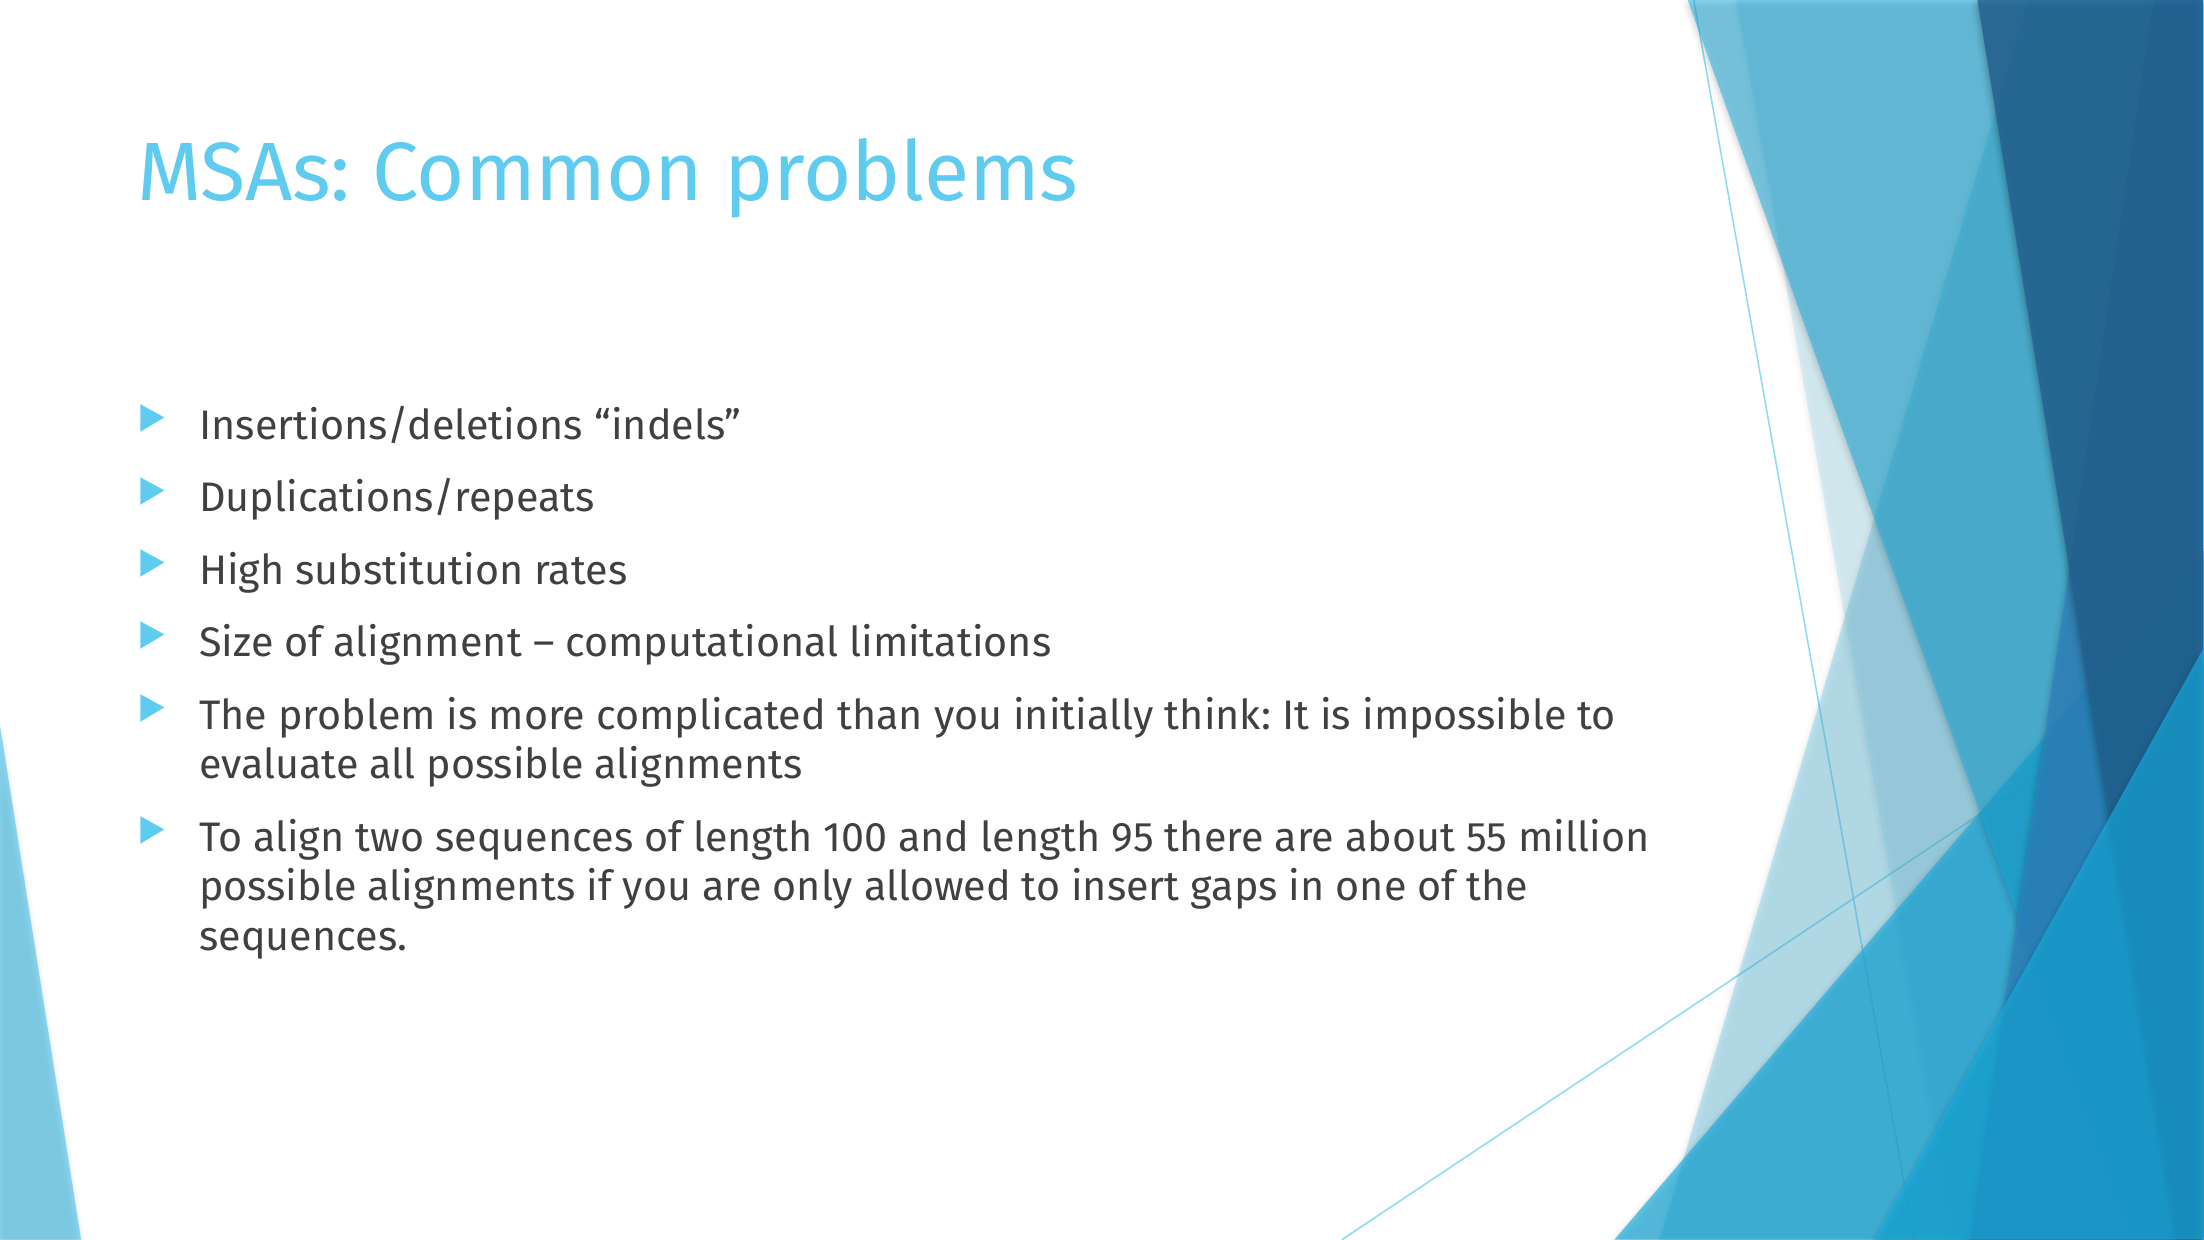

# MSAs: Common problems
Insertions/deletions “indels”
Duplications/repeats
High substitution rates
Size of alignment – computational limitations
The problem is more complicated than you initially think: It is impossible to evaluate all possible alignments
To align two sequences of length 100 and length 95 there are about 55 million possible alignments if you are only allowed to insert gaps in one of the sequences.